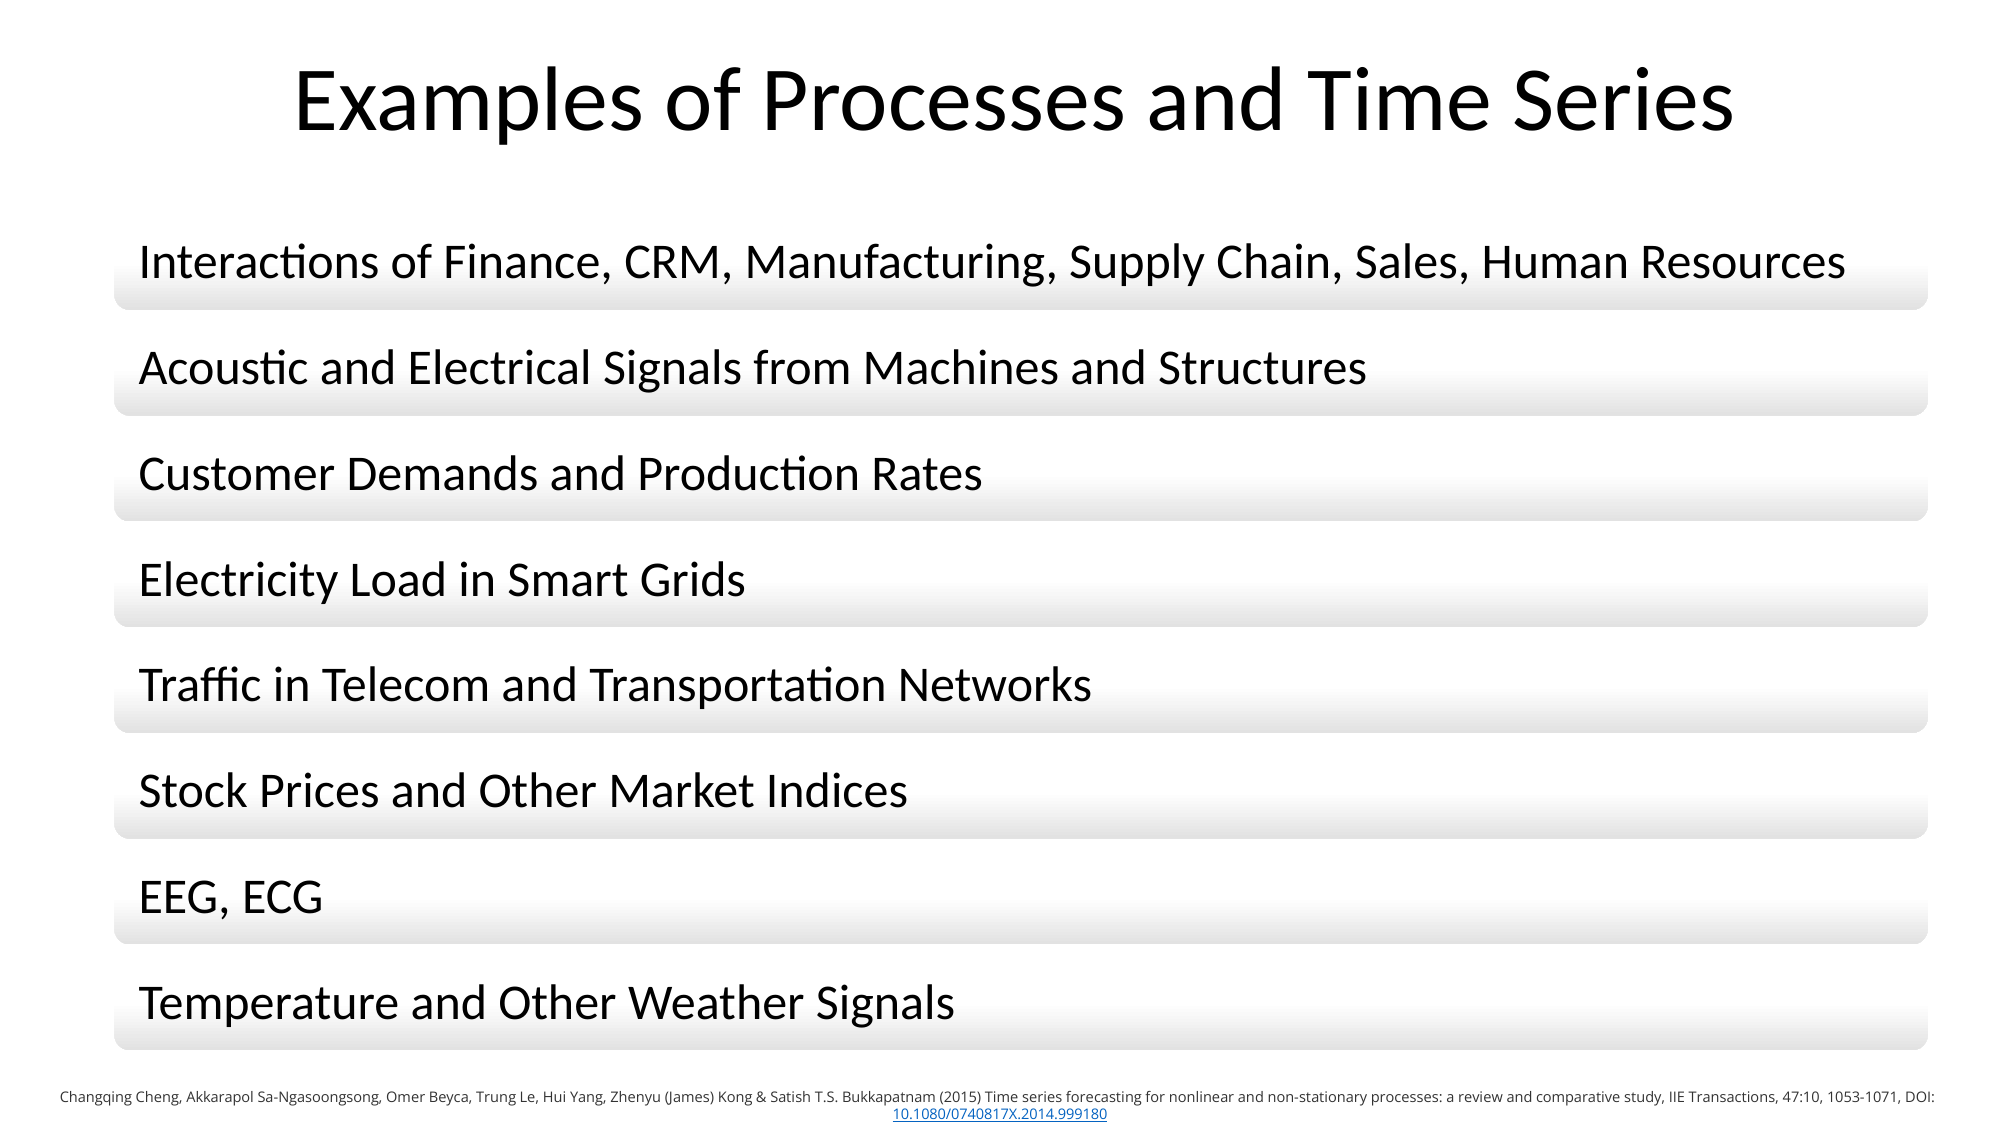

# Examples of Processes and Time Series
Interactions of Finance, CRM, Manufacturing, Supply Chain, Sales, Human Resources
Acoustic and Electrical Signals from Machines and Structures
Customer Demands and Production Rates
Electricity Load in Smart Grids
Traffic in Telecom and Transportation Networks
Stock Prices and Other Market Indices
EEG, ECG
Temperature and Other Weather Signals
Changqing Cheng, Akkarapol Sa-Ngasoongsong, Omer Beyca, Trung Le, Hui Yang, Zhenyu (James) Kong & Satish T.S. Bukkapatnam (2015) Time series forecasting for nonlinear and non-stationary processes: a review and comparative study, IIE Transactions, 47:10, 1053-1071, DOI: 10.1080/0740817X.2014.999180